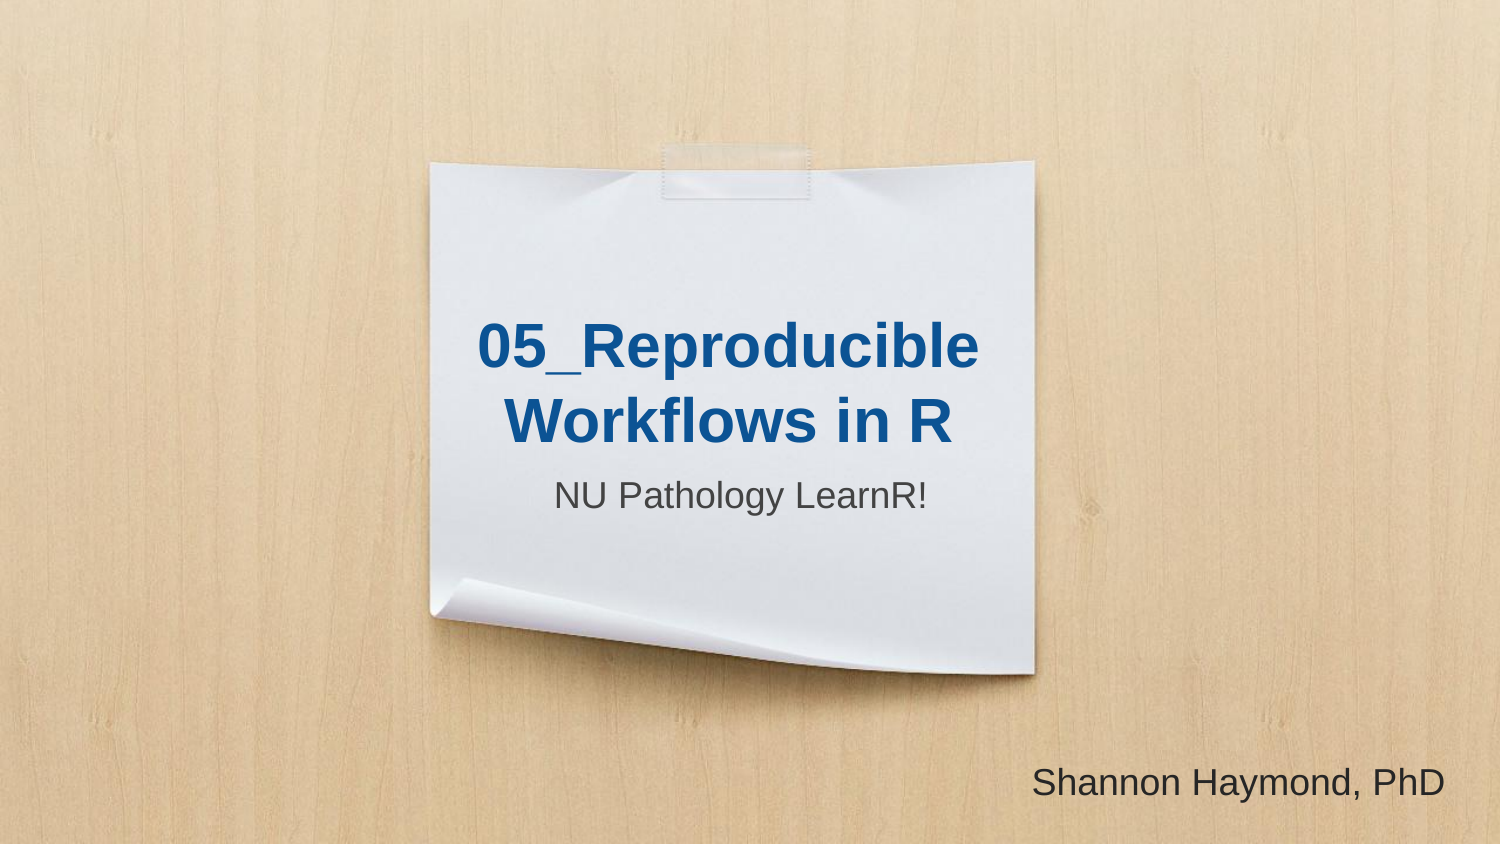

# 05_Reproducible Workflows in R
NU Pathology LearnR!
Shannon Haymond, PhD